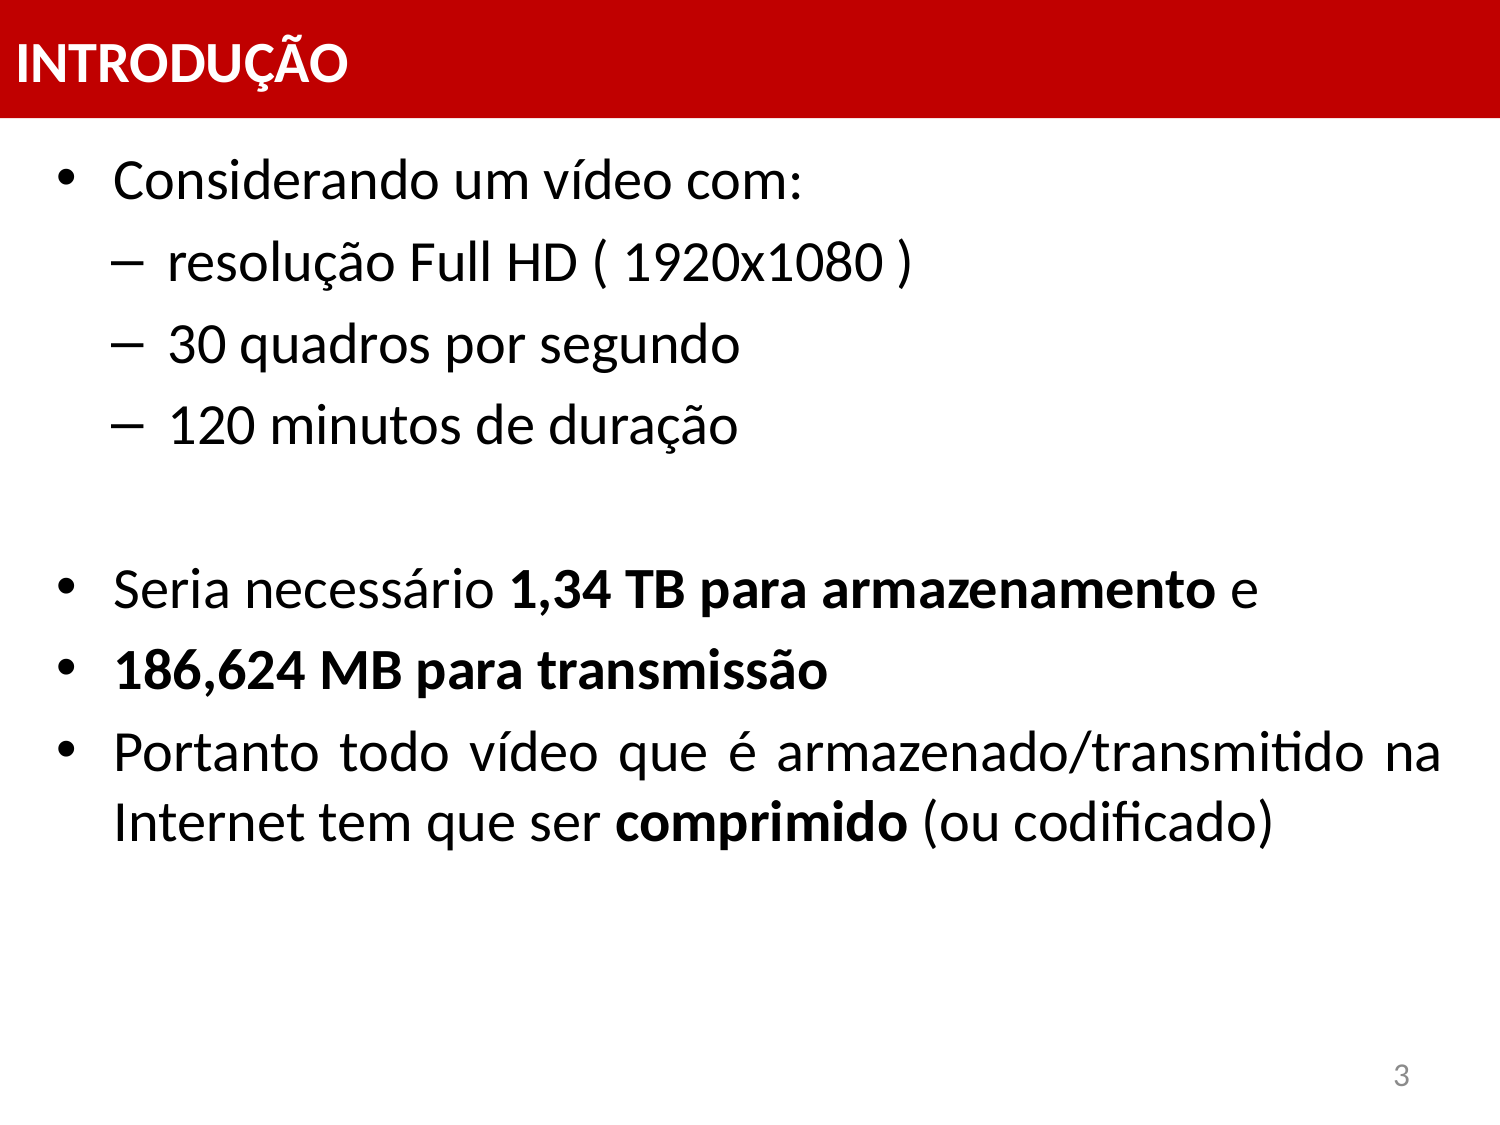

# INTRODUÇÃO
Considerando um vídeo com:
resolução Full HD ( 1920x1080 )
30 quadros por segundo
120 minutos de duração

Seria necessário 1,34 TB para armazenamento e
186,624 MB para transmissão
Portanto todo vídeo que é armazenado/transmitido na Internet tem que ser comprimido (ou codificado)
3